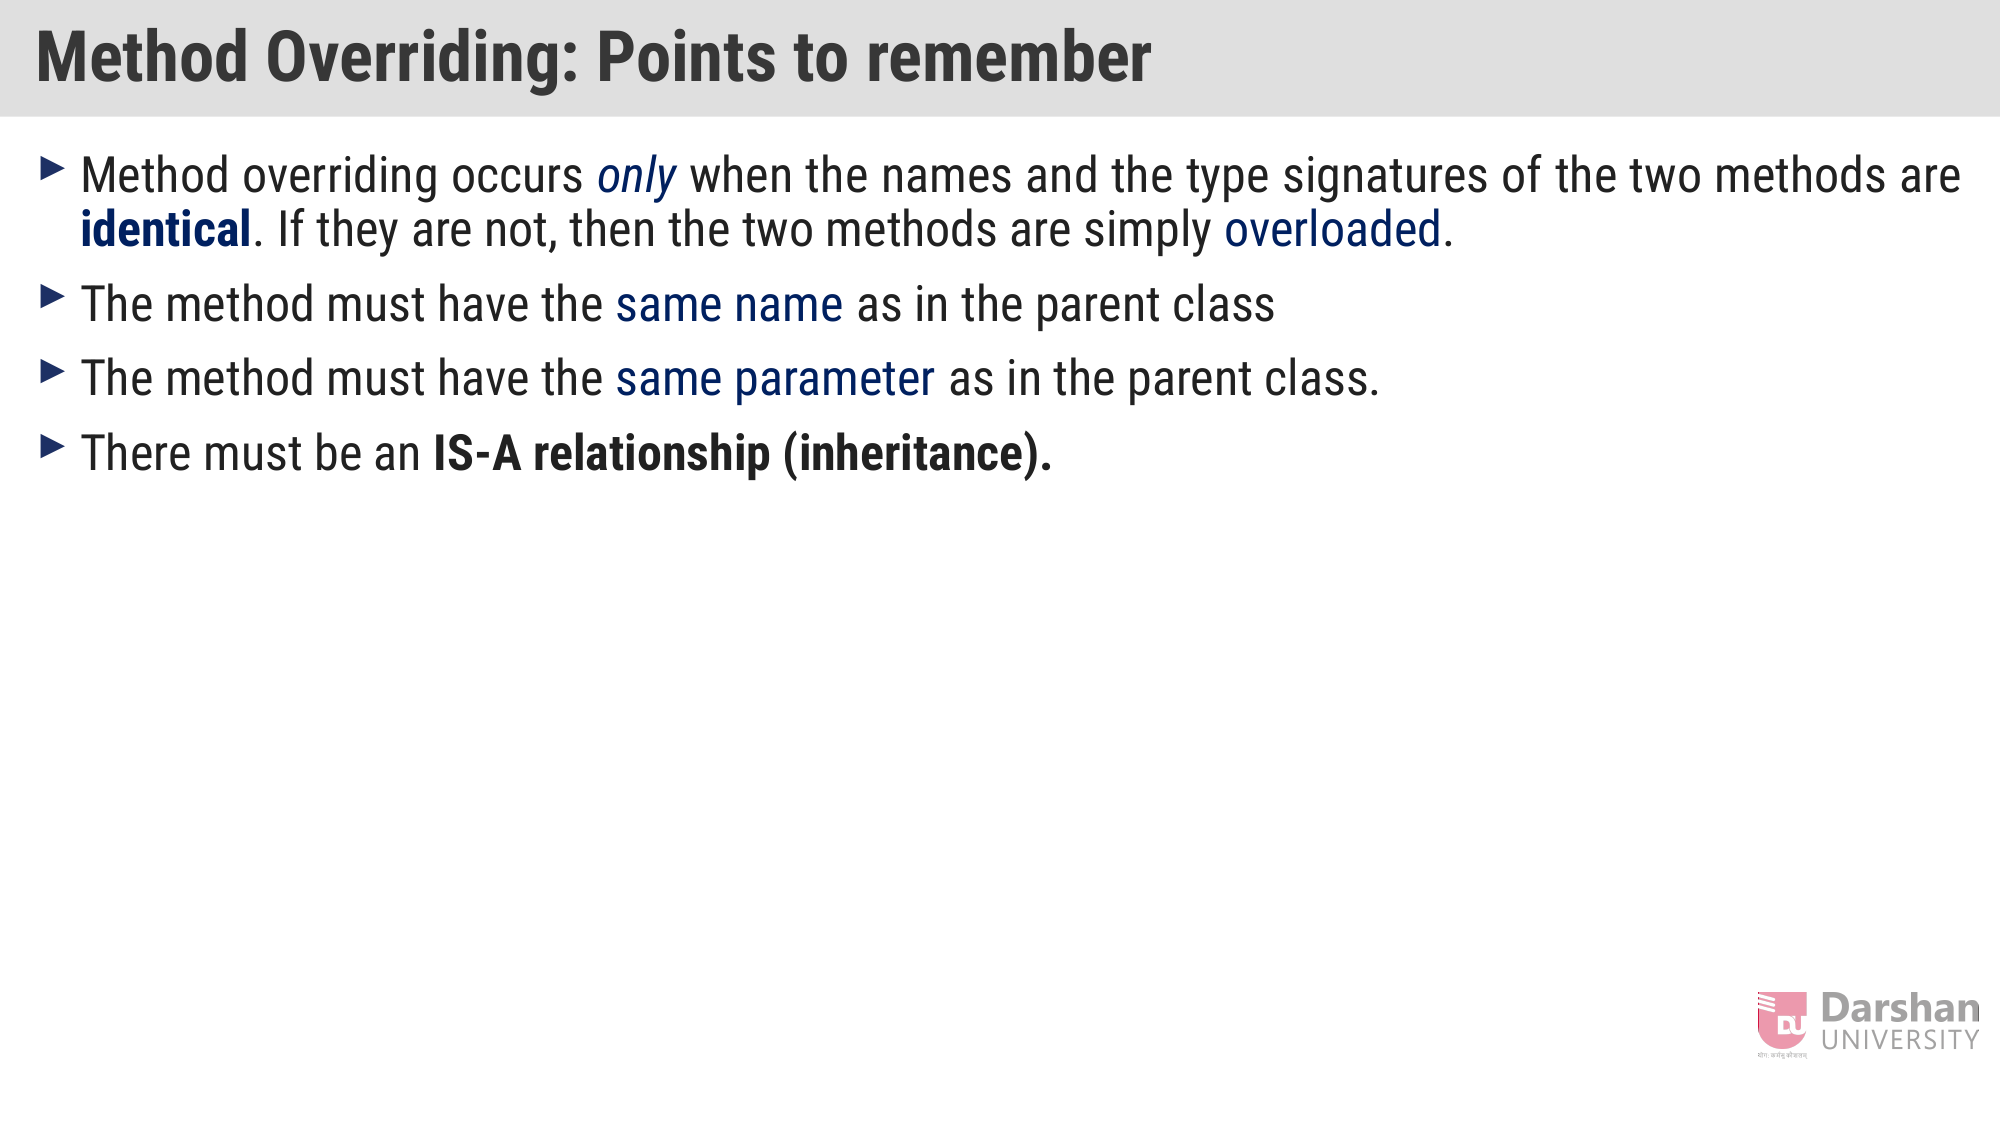

# Method Overriding: Points to remember
Method overriding occurs only when the names and the type signatures of the two methods are identical. If they are not, then the two methods are simply overloaded.
The method must have the same name as in the parent class
The method must have the same parameter as in the parent class.
There must be an IS-A relationship (inheritance).